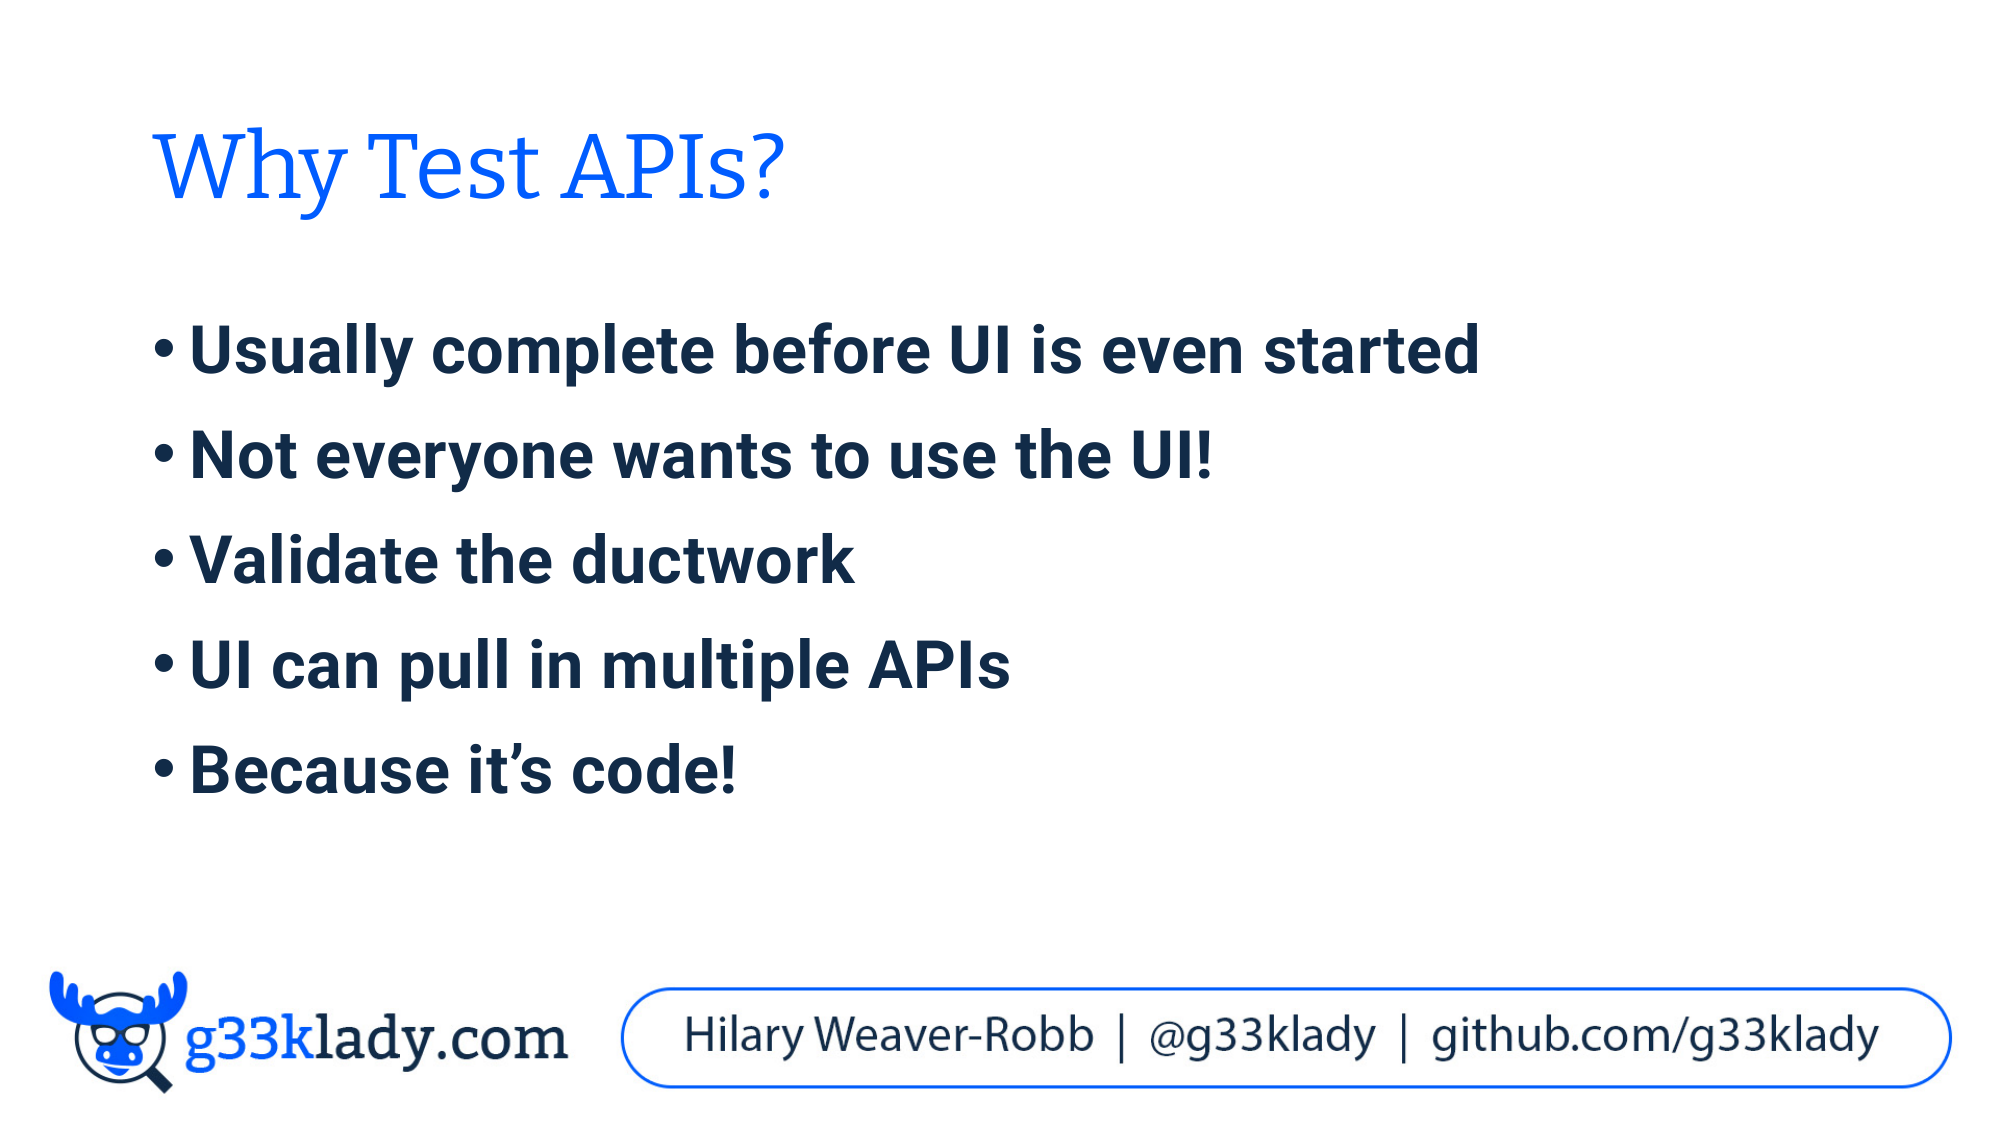

# Why Test APIs?
Usually complete before UI is even started
Not everyone wants to use the UI!
Validate the ductwork
UI can pull in multiple APIs
Because it’s code!